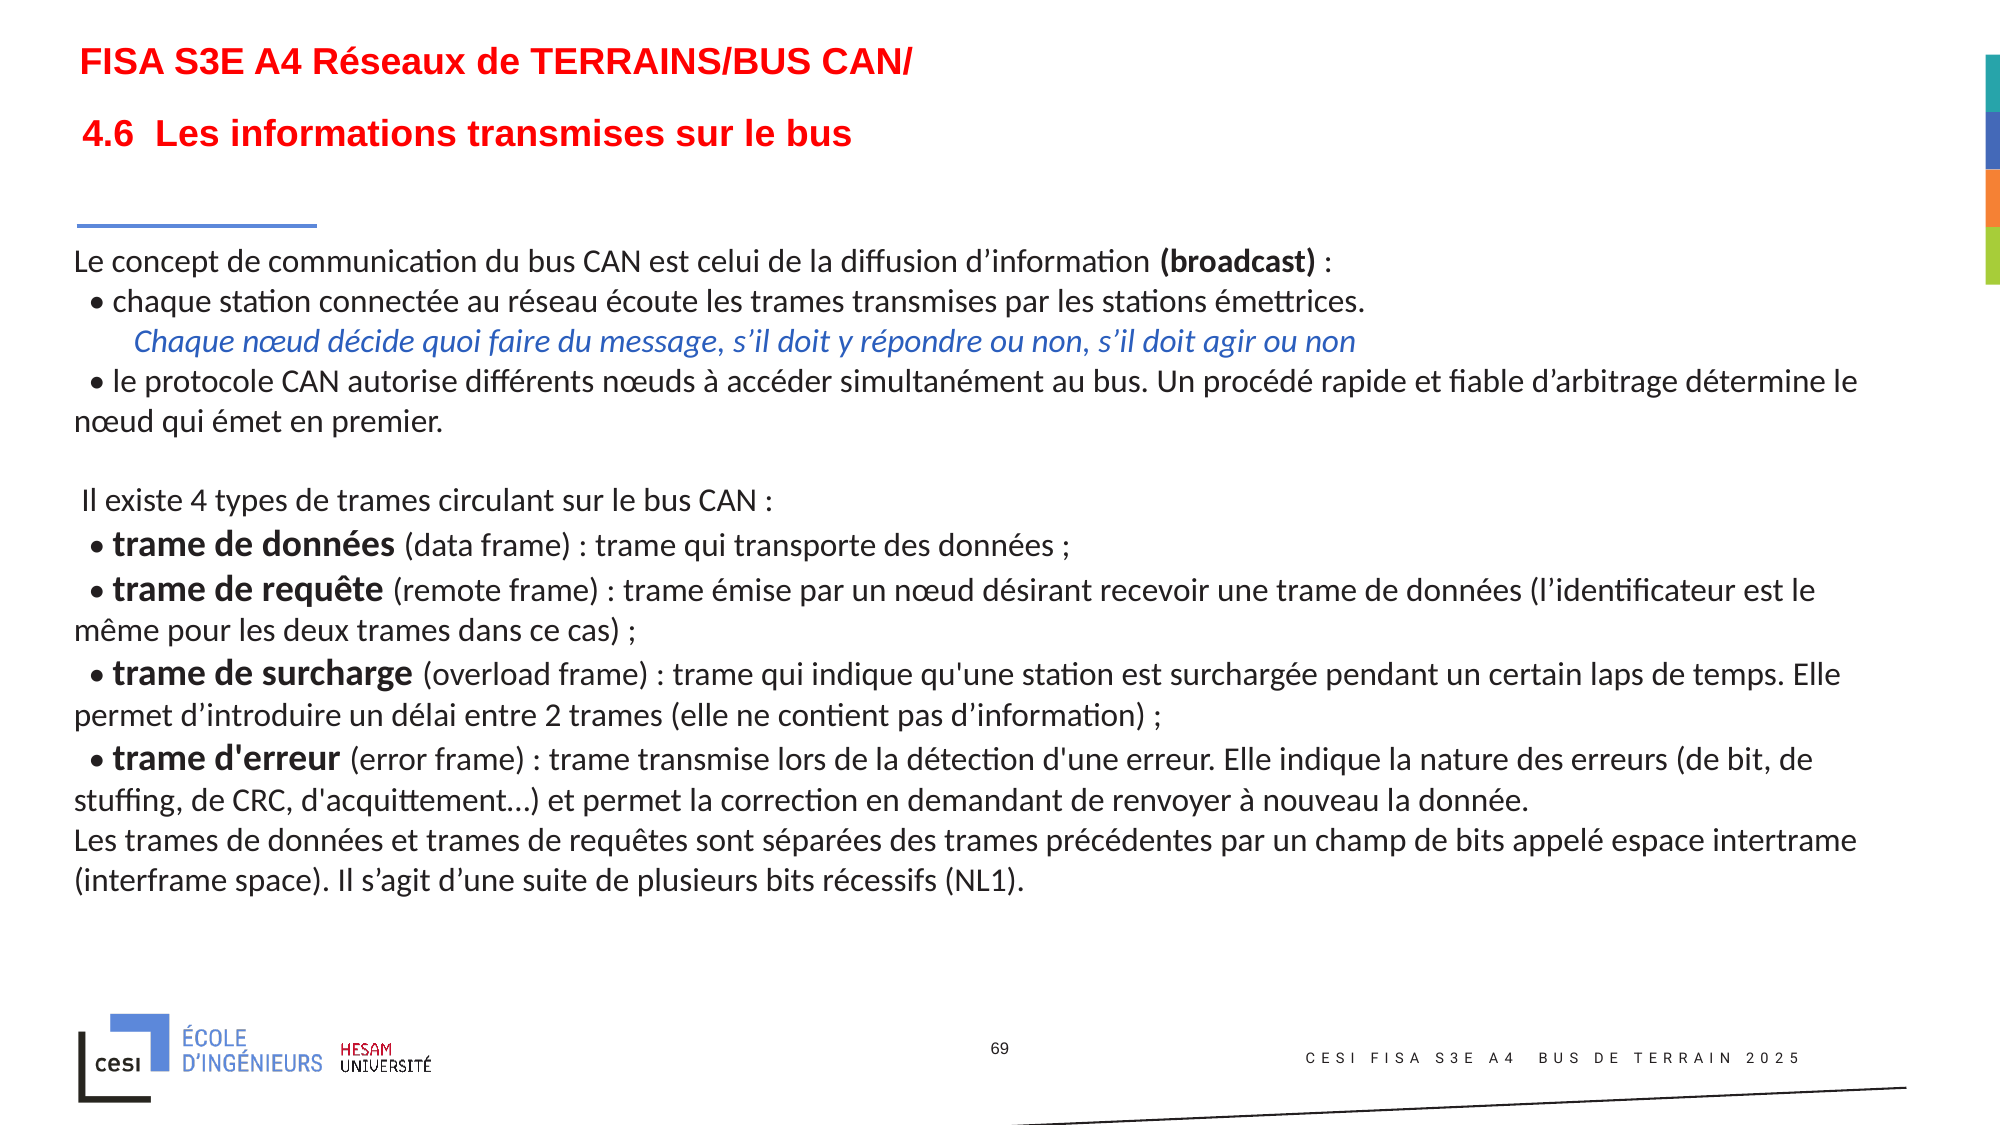

FISA S3E A4 Réseaux de TERRAINS/BUS CAN/
4.6  Les informations transmises sur le bus
Le concept de communication du bus CAN est celui de la diffusion d’information (broadcast) :
  • chaque station connectée au réseau écoute les trames transmises par les stations émettrices.
        Chaque nœud décide quoi faire du message, s’il doit y répondre ou non, s’il doit agir ou non
  • le protocole CAN autorise différents nœuds à accéder simultanément au bus. Un procédé rapide et fiable d’arbitrage détermine le      nœud qui émet en premier.

 Il existe 4 types de trames circulant sur le bus CAN :
  • trame de données (data frame) : trame qui transporte des données ;
  • trame de requête (remote frame) : trame émise par un nœud désirant recevoir une trame de données (l’identificateur est le même pour les deux trames dans ce cas) ;
  • trame de surcharge (overload frame) : trame qui indique qu'une station est surchargée pendant un certain laps de temps. Elle permet d’introduire un délai entre 2 trames (elle ne contient pas d’information) ;
  • trame d'erreur (error frame) : trame transmise lors de la détection d'une erreur. Elle indique la nature des erreurs (de bit, de stuffing, de CRC, d'acquittement…) et permet la correction en demandant de renvoyer à nouveau la donnée.
Les trames de données et trames de requêtes sont séparées des trames précédentes par un champ de bits appelé espace intertrame (interframe space). Il s’agit d’une suite de plusieurs bits récessifs (NL1).

CESI FISA S3E A4  Bus de Terrain 2025
69